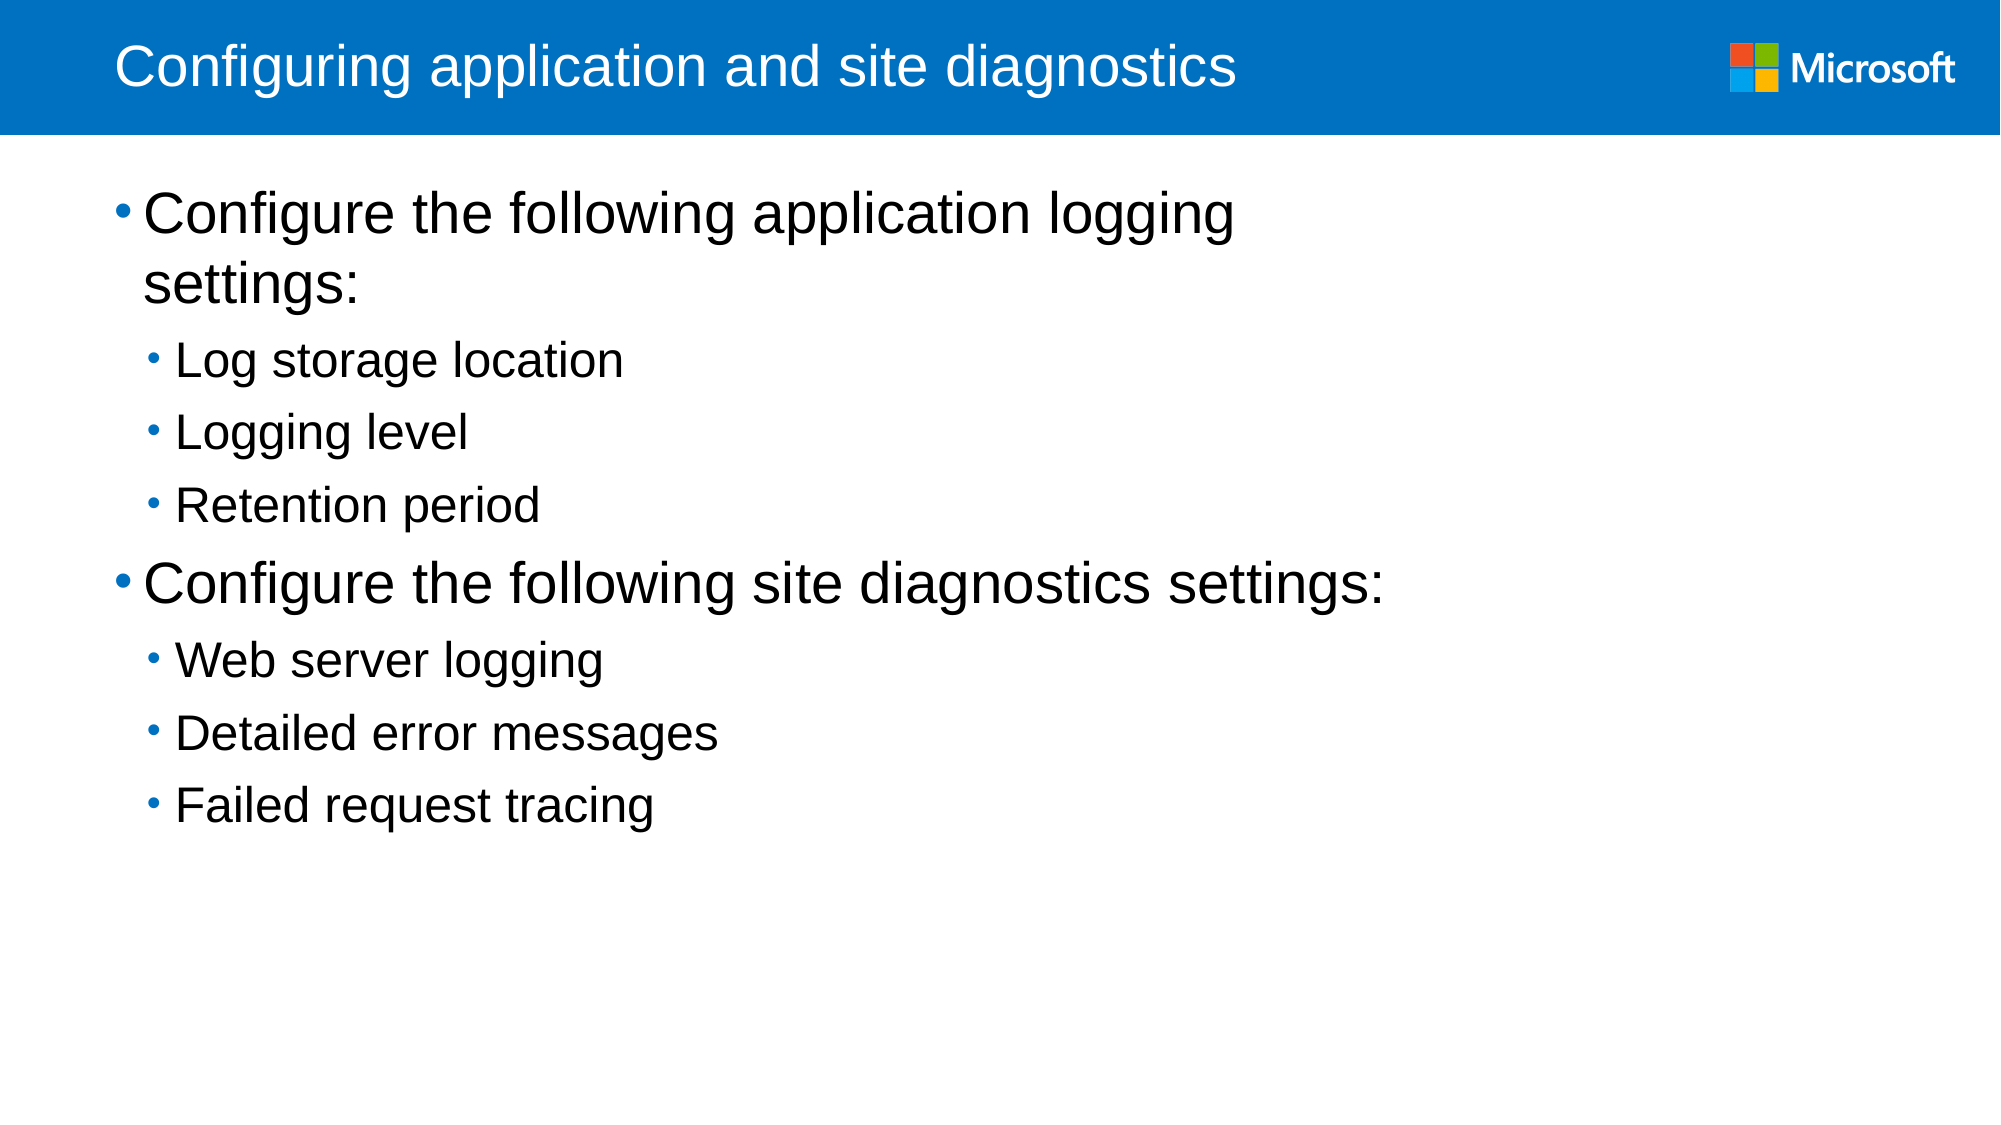

# Configuring application and site diagnostics
Configure the following application logging settings:
Log storage location
Logging level
Retention period
Configure the following site diagnostics settings:
Web server logging
Detailed error messages
Failed request tracing